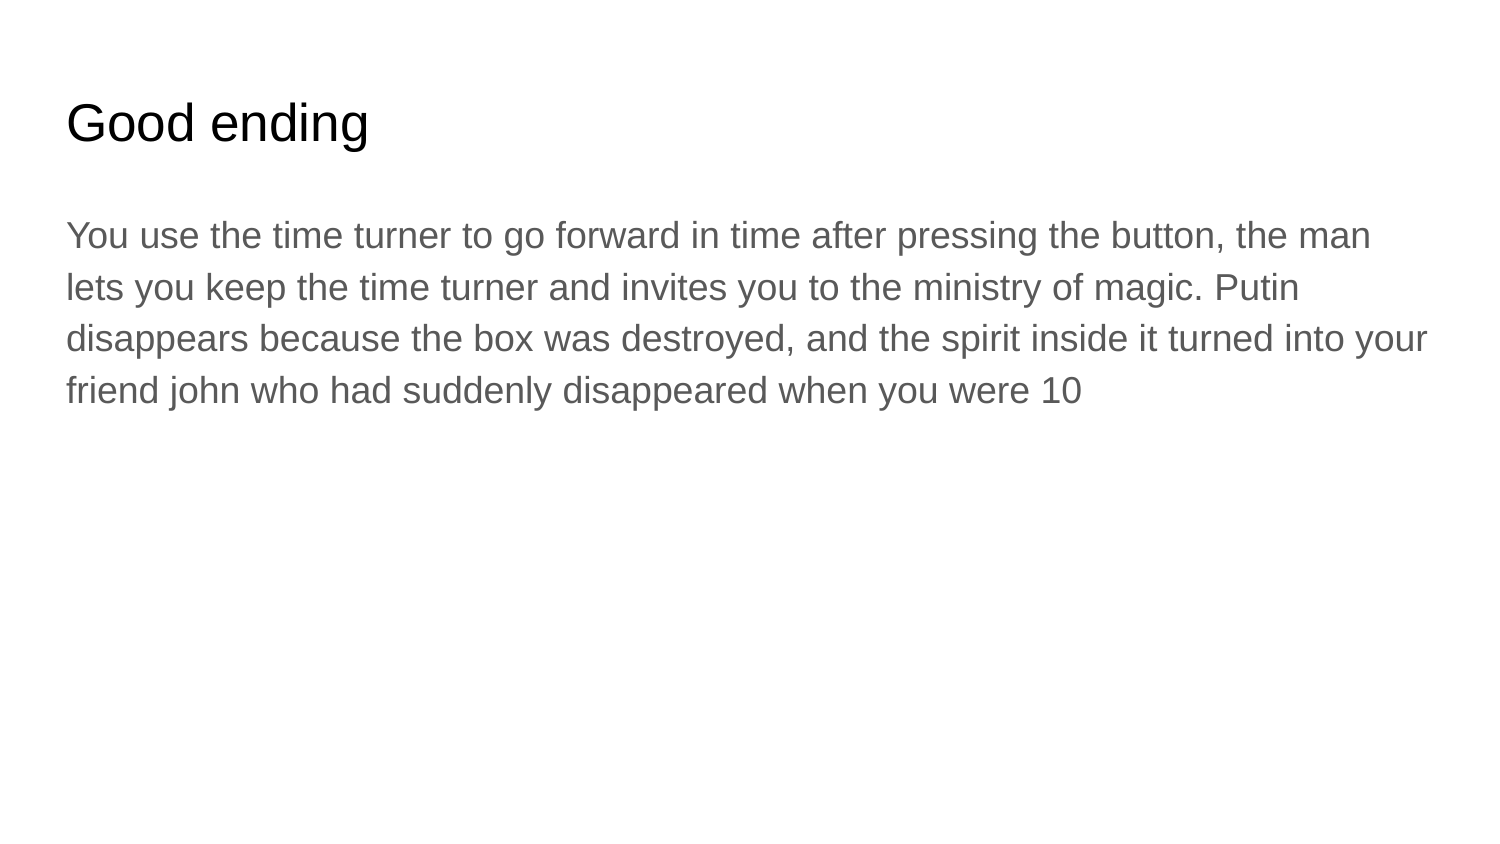

# Good ending
You use the time turner to go forward in time after pressing the button, the man lets you keep the time turner and invites you to the ministry of magic. Putin disappears because the box was destroyed, and the spirit inside it turned into your friend john who had suddenly disappeared when you were 10